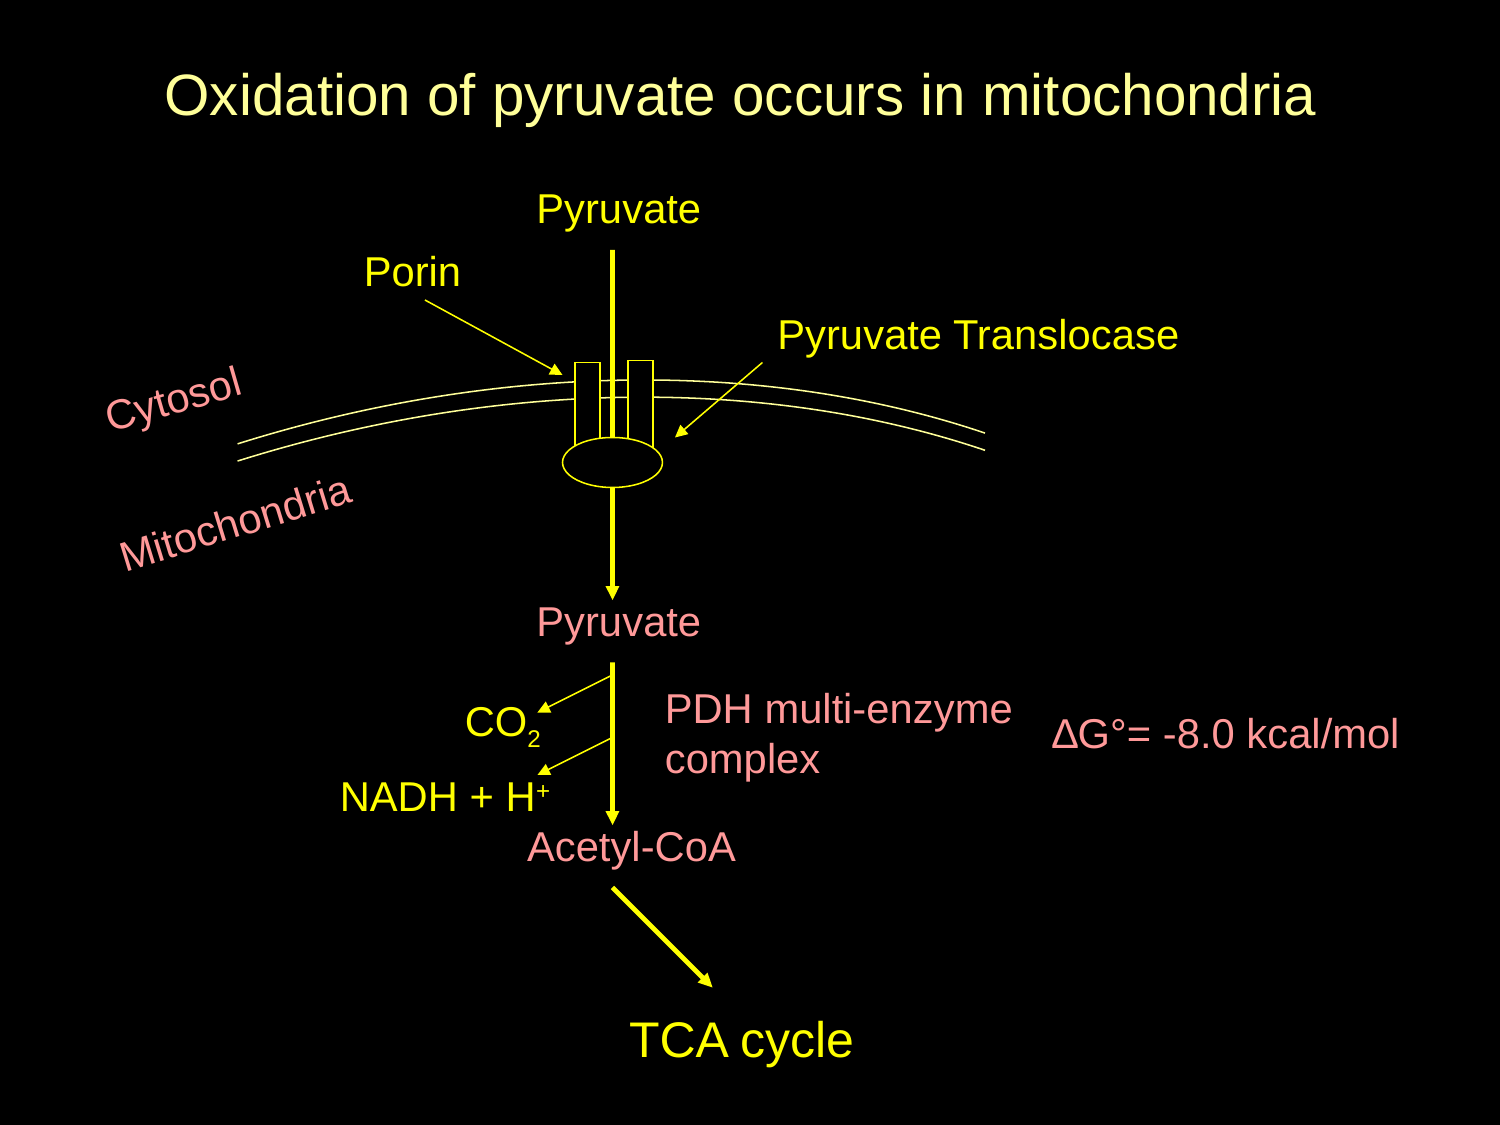

Oxidation of pyruvate occurs in mitochondria
Pyruvate
Porin

Pyruvate Translocase

Cytosol

Mitochondria
Pyruvate

PDH multi-enzyme complex
CO2
∆G°= -8.0 kcal/mol

NADH + H+
Acetyl-CoA

TCA cycle